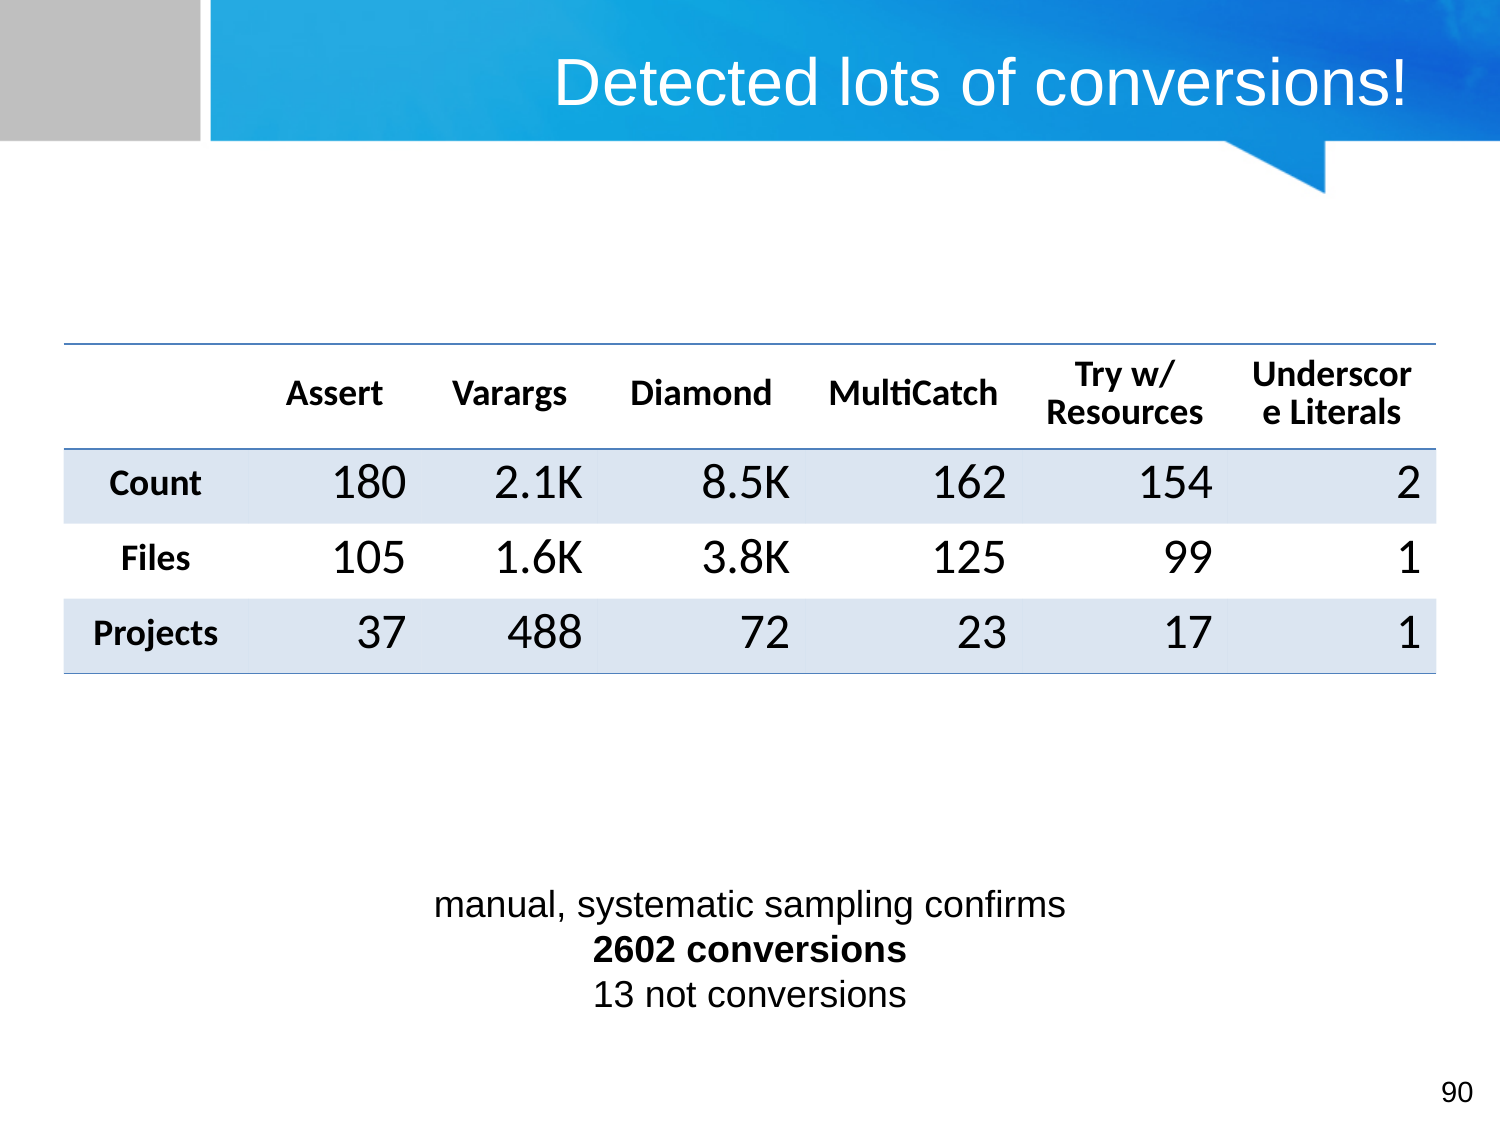

# Detected lots of conversions!
|  | Assert | Varargs | Diamond | MultiCatch | Try w/ Resources | Underscore Literals |
| --- | --- | --- | --- | --- | --- | --- |
| Count | 180 | 2.1K | 8.5K | 162 | 154 | 2 |
| Files | 105 | 1.6K | 3.8K | 125 | 99 | 1 |
| Projects | 37 | 488 | 72 | 23 | 17 | 1 |
manual, systematic sampling confirms
2602 conversions
13 not conversions
90